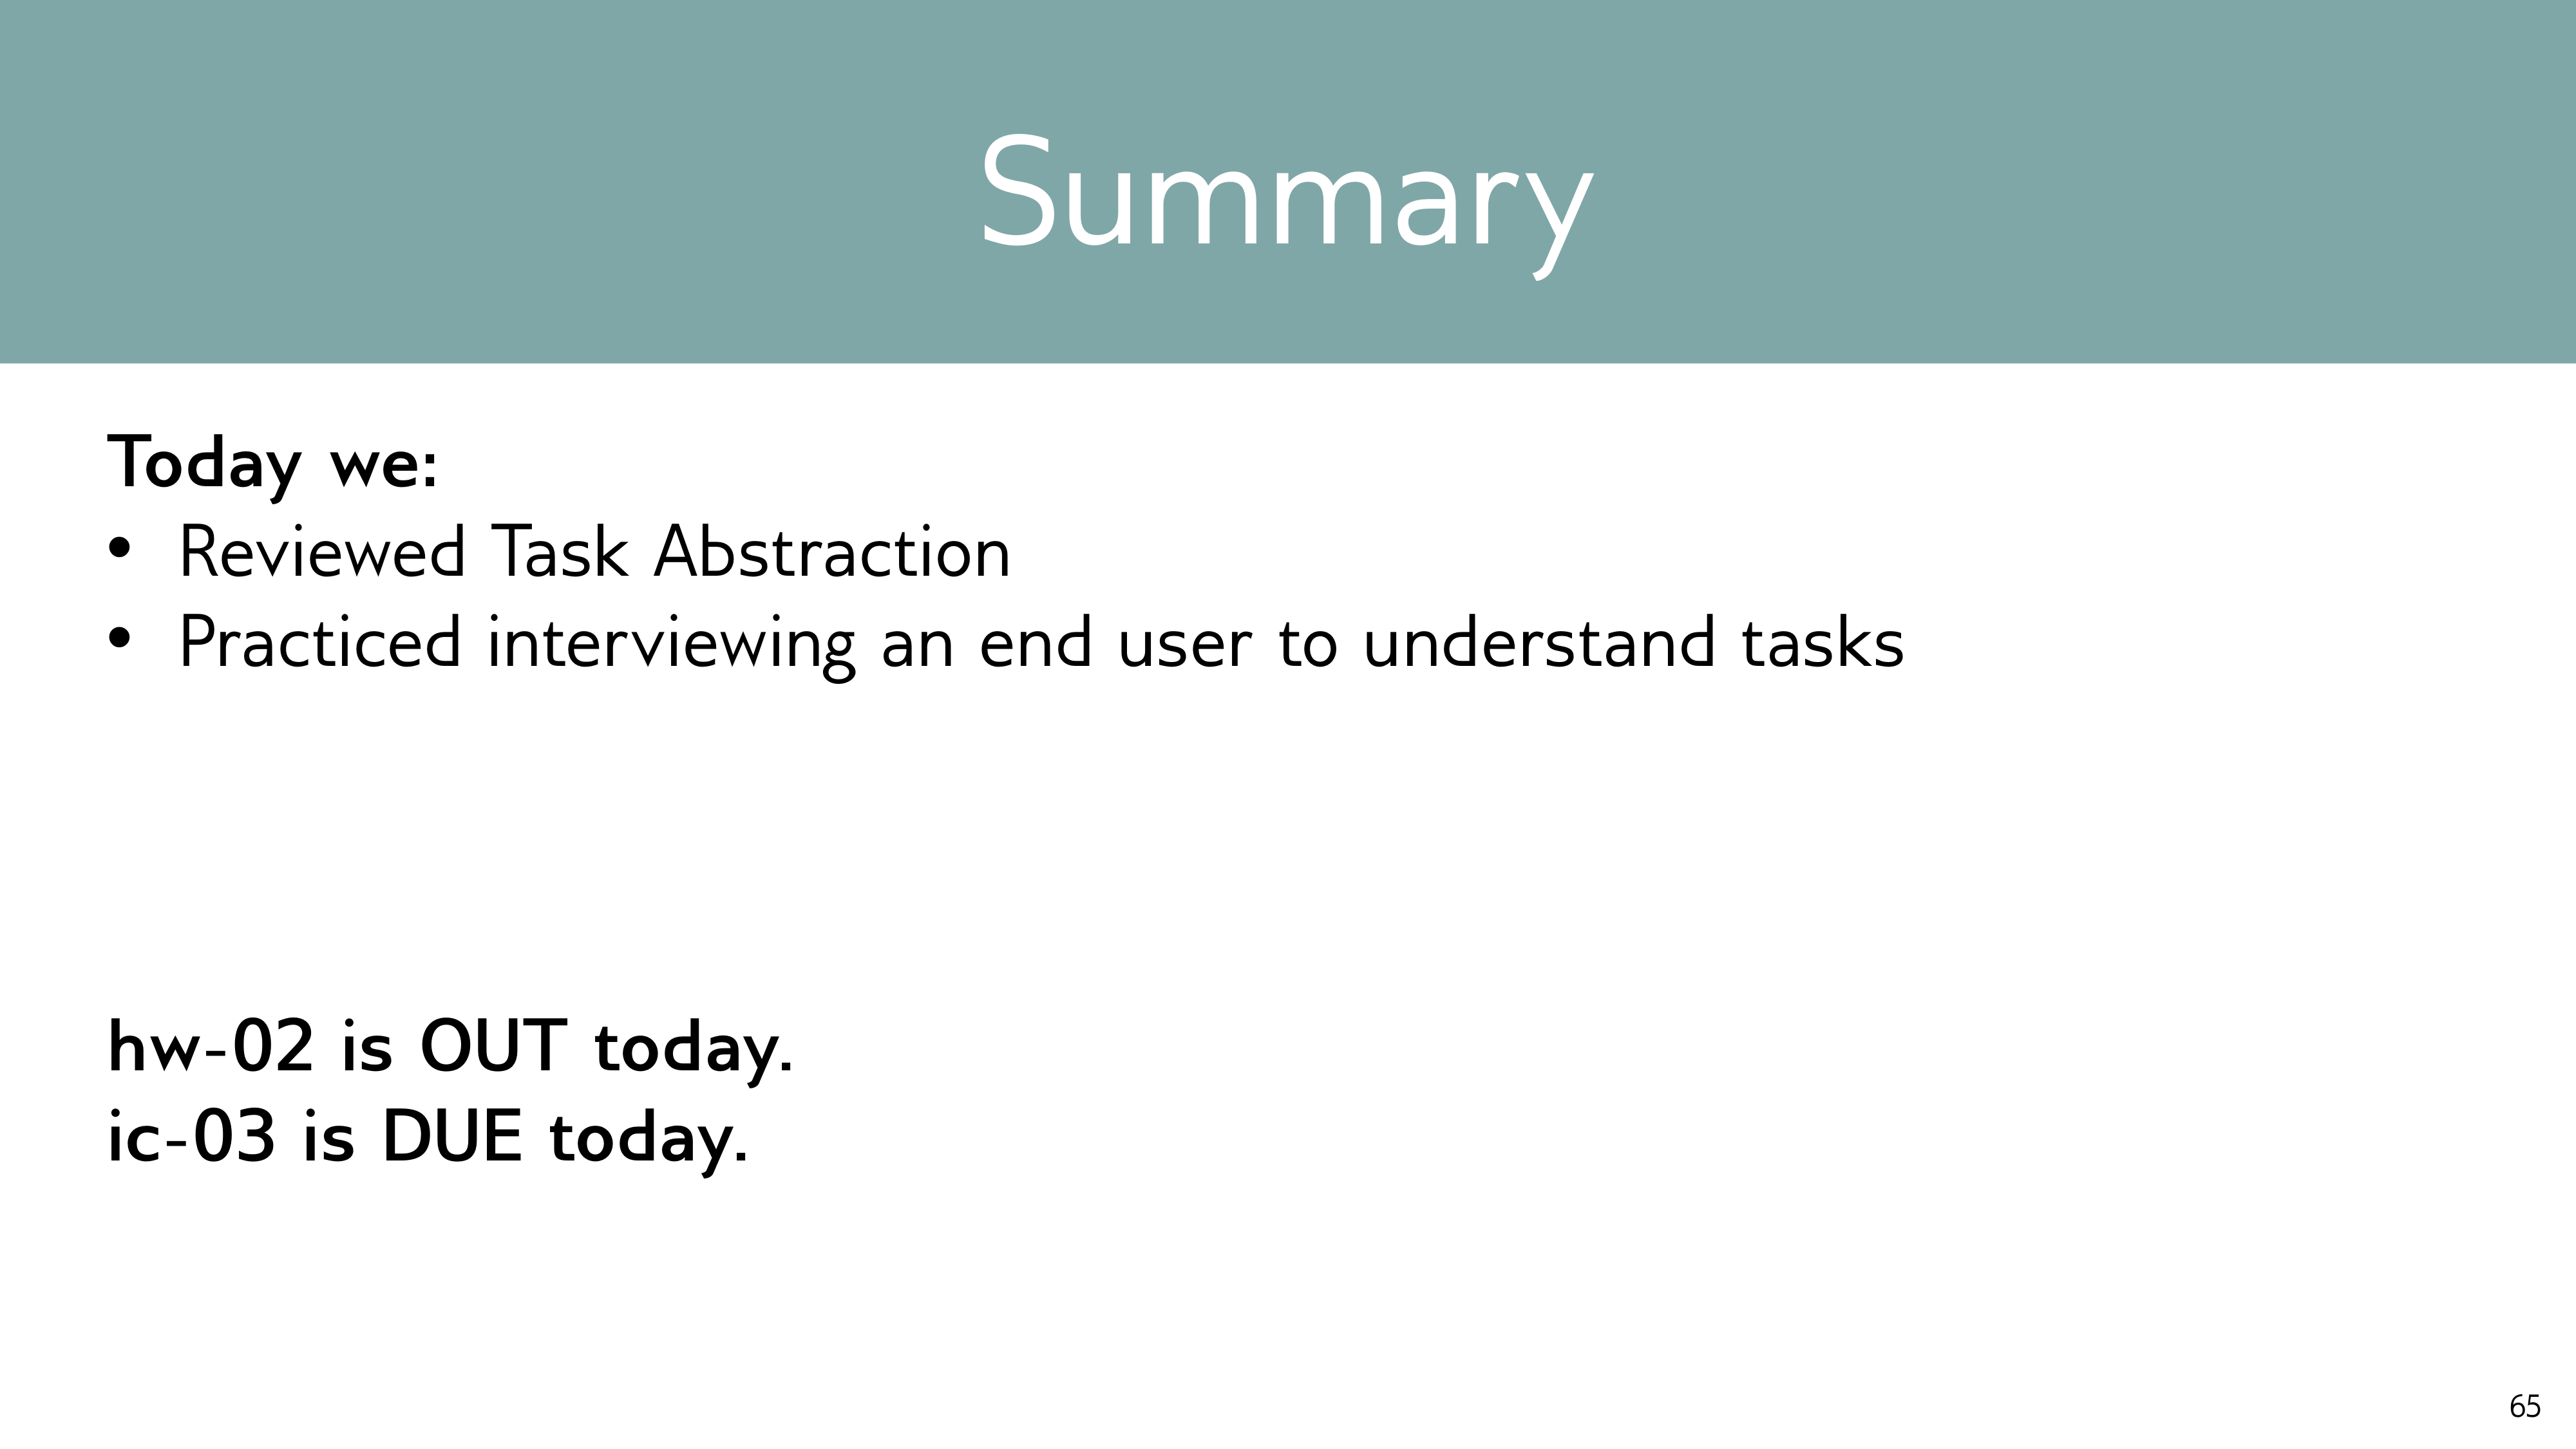

Summary
Today we:
Reviewed Task Abstraction
Practiced interviewing an end user to understand tasks
hw-02 is OUT today.
ic-03 is DUE today.
65